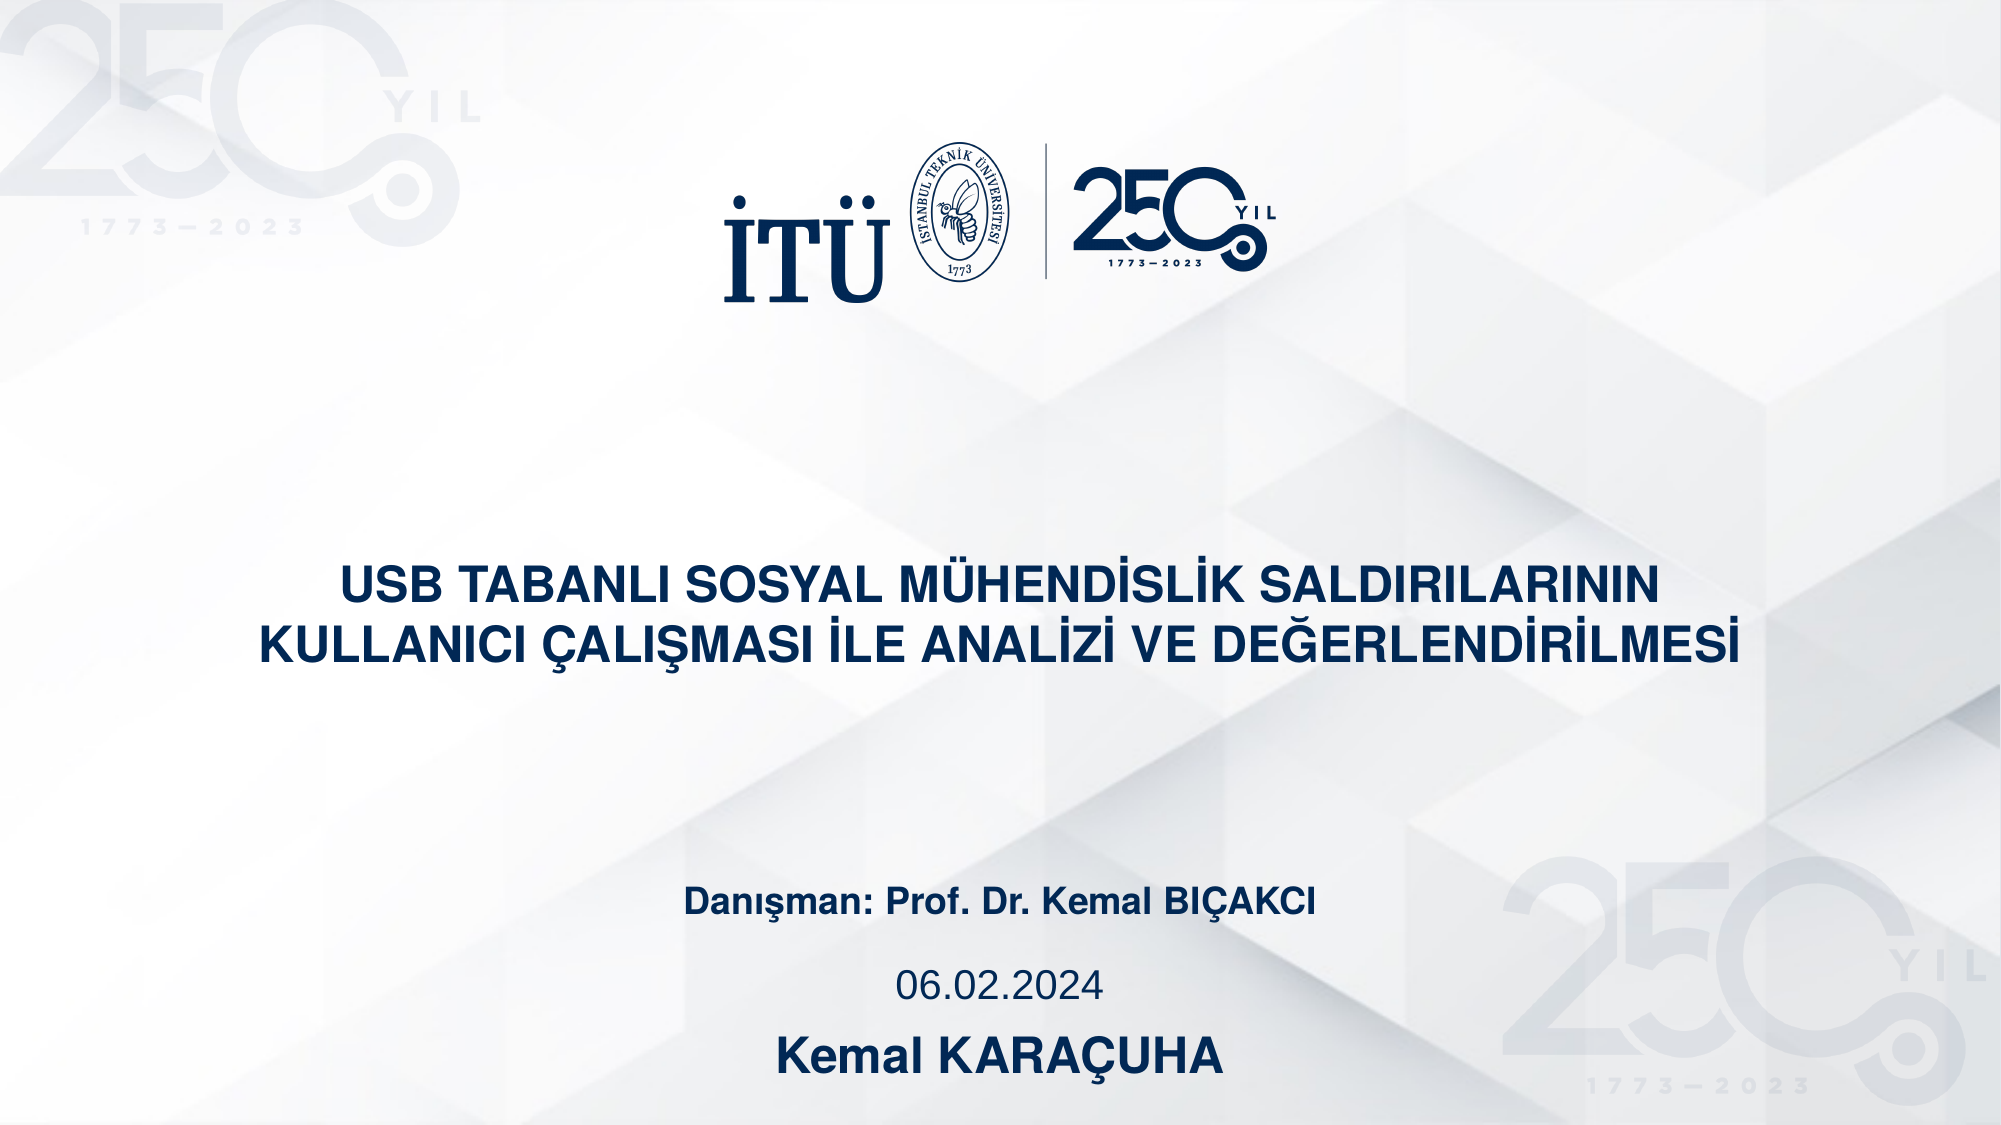

USB TABANLI SOSYAL MÜHENDİSLİK SALDIRILARININ KULLANICI ÇALIŞMASI İLE ANALİZİ VE DEĞERLENDİRİLMESİ
Danışman: Prof. Dr. Kemal BIÇAKCI
06.02.2024
Kemal KARAÇUHA